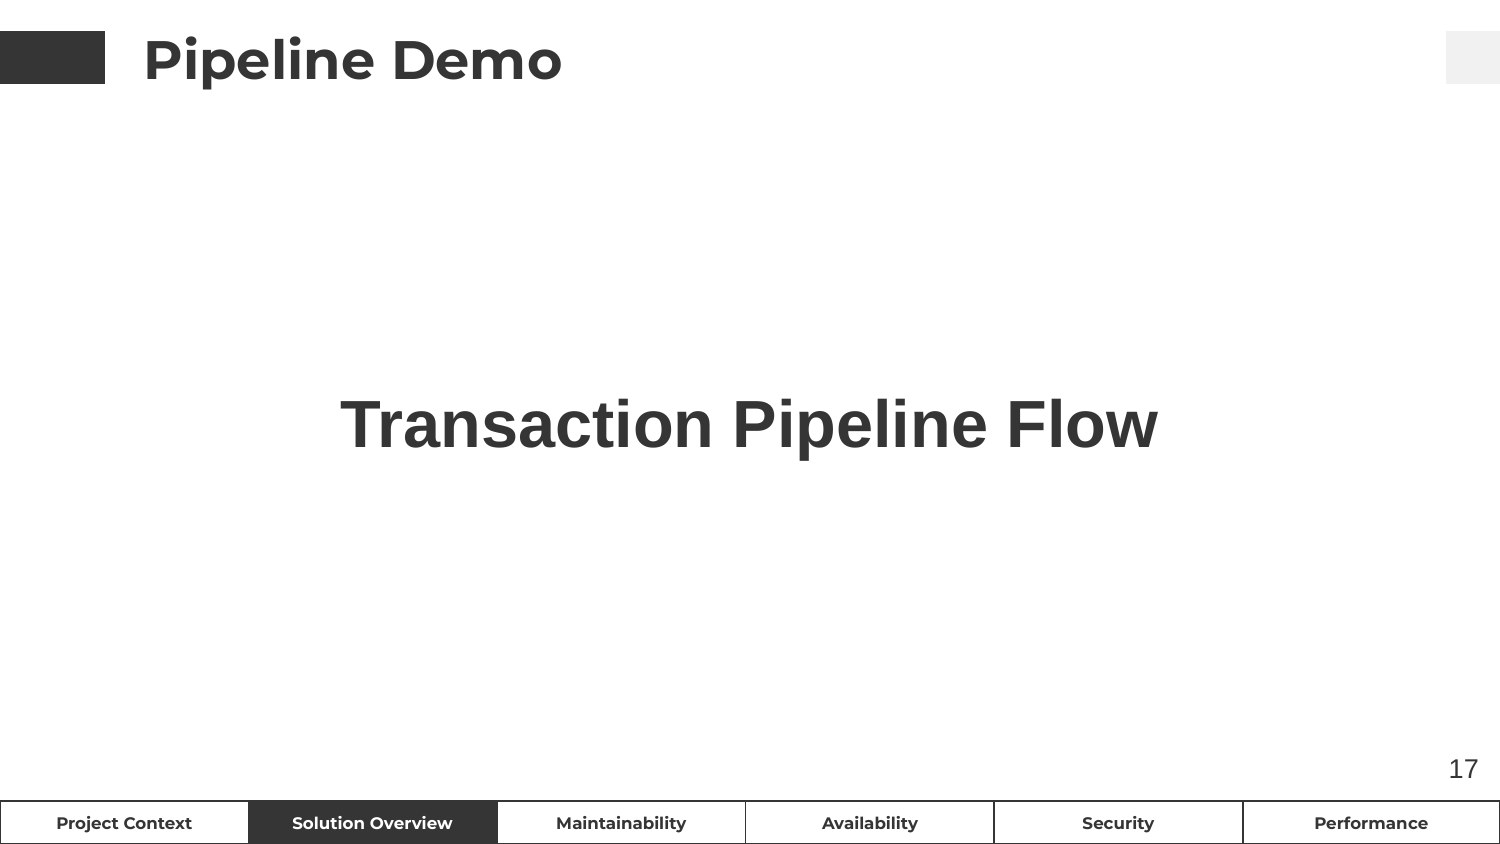

Pipeline Demo

Transaction Pipeline Flow
17
Project Context
Solution Overview
Maintainability
Availability
Security
Performance